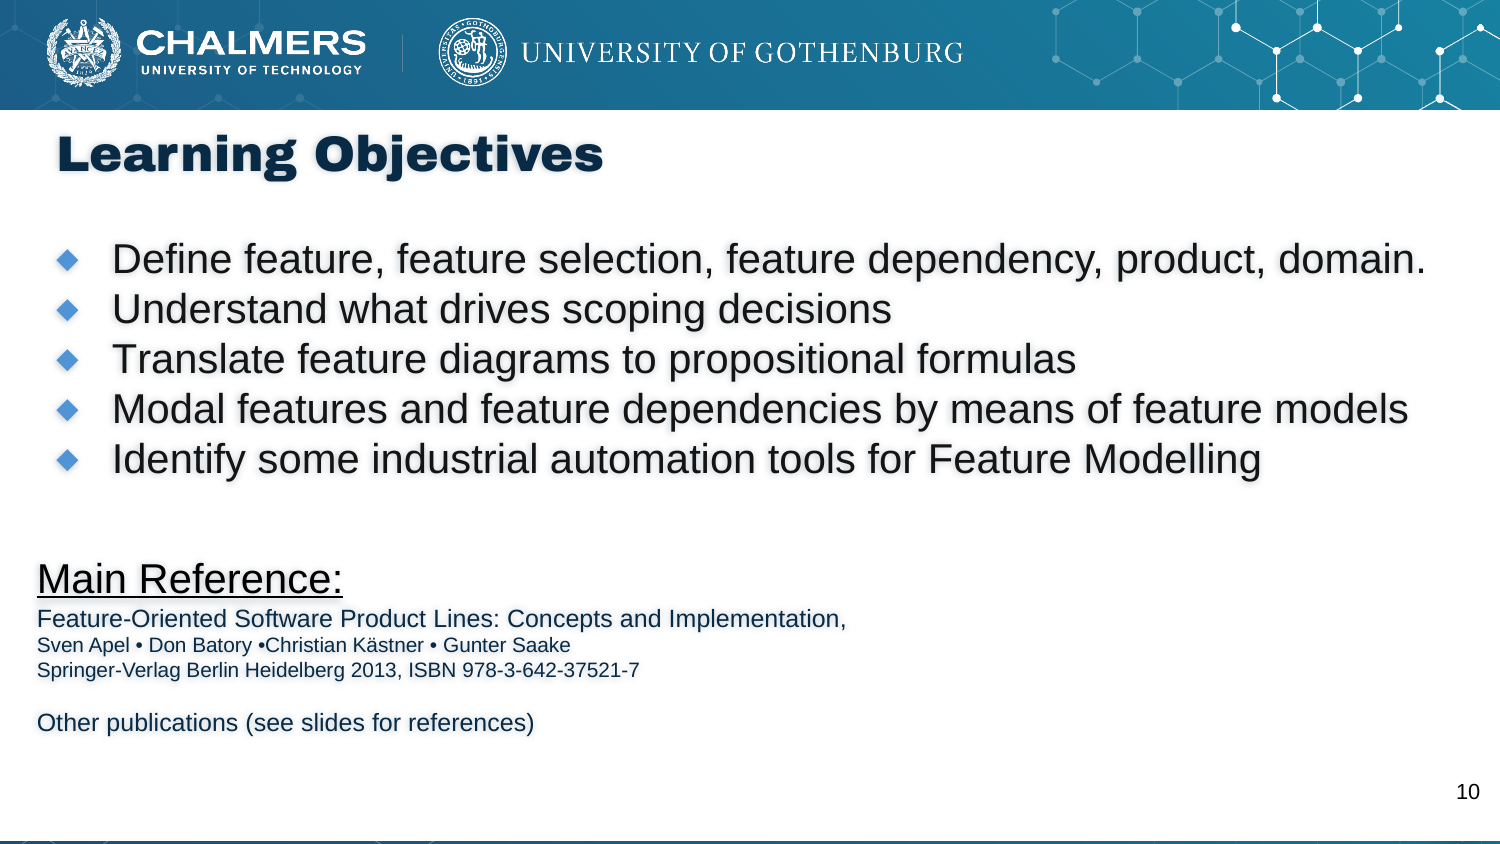

# Learning Objectives
Define feature, feature selection, feature dependency, product, domain.
Understand what drives scoping decisions
Translate feature diagrams to propositional formulas
Modal features and feature dependencies by means of feature models
Identify some industrial automation tools for Feature Modelling

Main Reference:
Feature-Oriented Software Product Lines: Concepts and Implementation,
Sven Apel • Don Batory •Christian Kästner • Gunter Saake
Springer-Verlag Berlin Heidelberg 2013, ISBN 978-3-642-37521-7

Other publications (see slides for references)

10